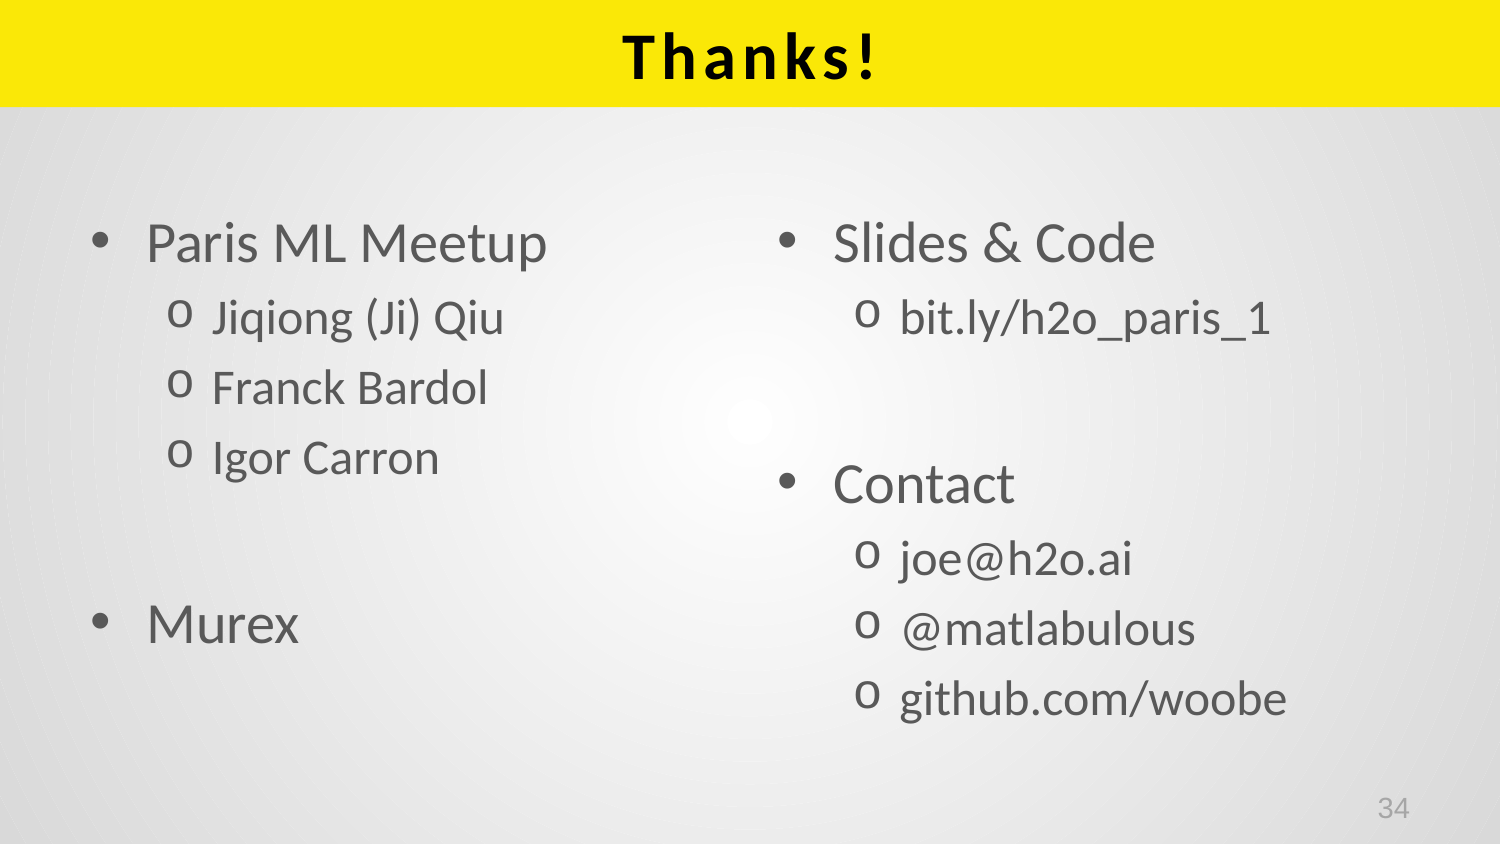

# Thanks!
Paris ML Meetup
Jiqiong (Ji) Qiu
Franck Bardol
Igor Carron

Murex
Slides & Code
bit.ly/h2o_paris_1

Contact
joe@h2o.ai
@matlabulous
github.com/woobe
34